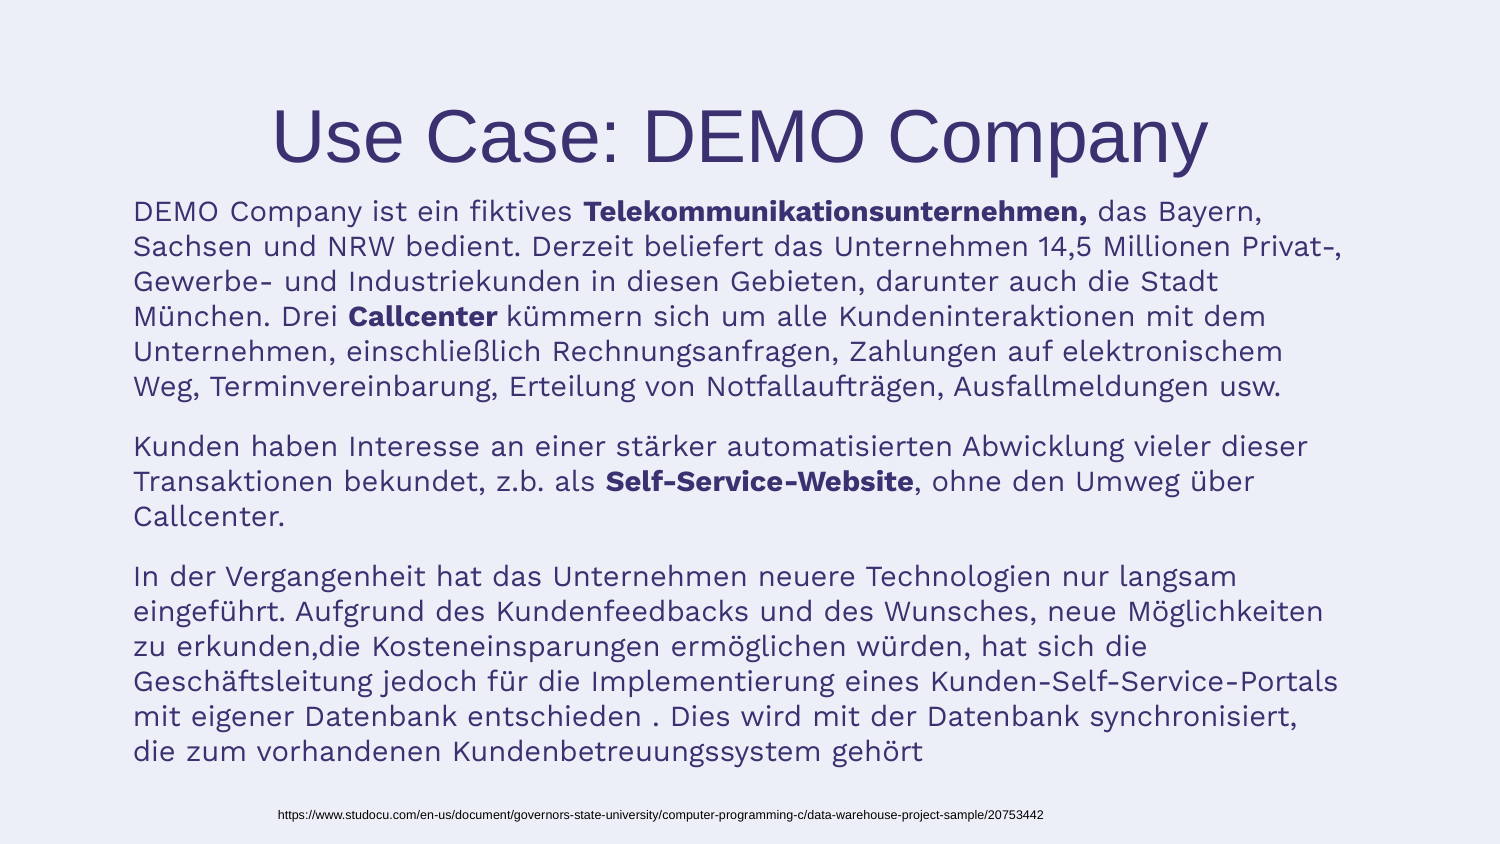

# Use Case: DEMO Company
DEMO Company ist ein fiktives Telekommunikationsunternehmen, das Bayern, Sachsen und NRW bedient. Derzeit beliefert das Unternehmen 14,5 Millionen Privat-, Gewerbe- und Industriekunden in diesen Gebieten, darunter auch die Stadt München. Drei Callcenter kümmern sich um alle Kundeninteraktionen mit dem Unternehmen, einschließlich Rechnungsanfragen, Zahlungen auf elektronischem Weg, Terminvereinbarung, Erteilung von Notfallaufträgen, Ausfallmeldungen usw.
Kunden haben Interesse an einer stärker automatisierten Abwicklung vieler dieser Transaktionen bekundet, z.b. als Self-Service-Website, ohne den Umweg über Callcenter.
In der Vergangenheit hat das Unternehmen neuere Technologien nur langsam eingeführt. Aufgrund des Kundenfeedbacks und des Wunsches, neue Möglichkeiten zu erkunden,die Kosteneinsparungen ermöglichen würden, hat sich die Geschäftsleitung jedoch für die Implementierung eines Kunden-Self-Service-Portals mit eigener Datenbank entschieden . Dies wird mit der Datenbank synchronisiert, die zum vorhandenen Kundenbetreuungssystem gehört
https://www.studocu.com/en-us/document/governors-state-university/computer-programming-c/data-warehouse-project-sample/20753442